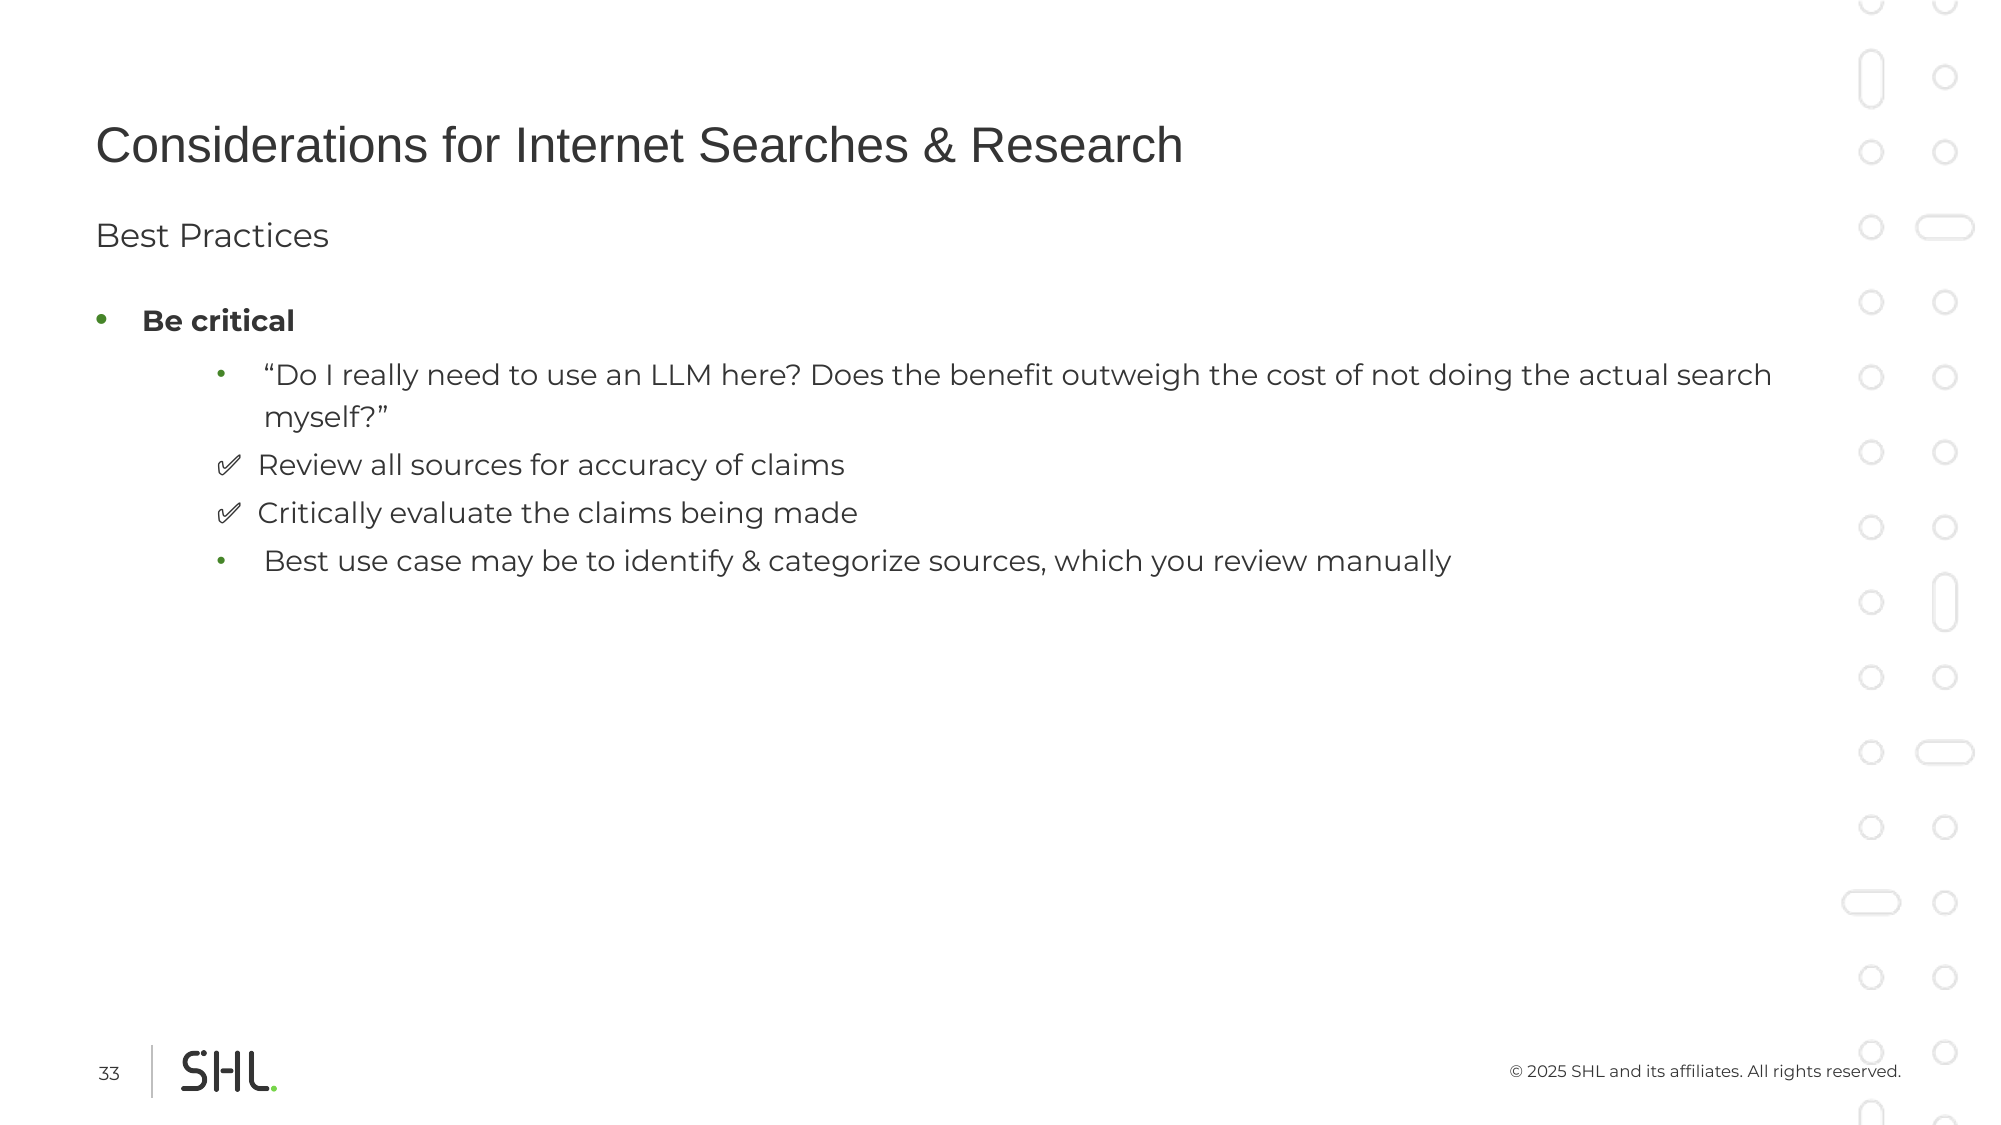

# Considerations for Internet Searches & Research
Best Practices
Be critical
“Do I really need to use an LLM here? Does the benefit outweigh the cost of not doing the actual search myself?”
✅  Review all sources for accuracy of claims
✅  Critically evaluate the claims being made
Best use case may be to identify & categorize sources, which you review manually